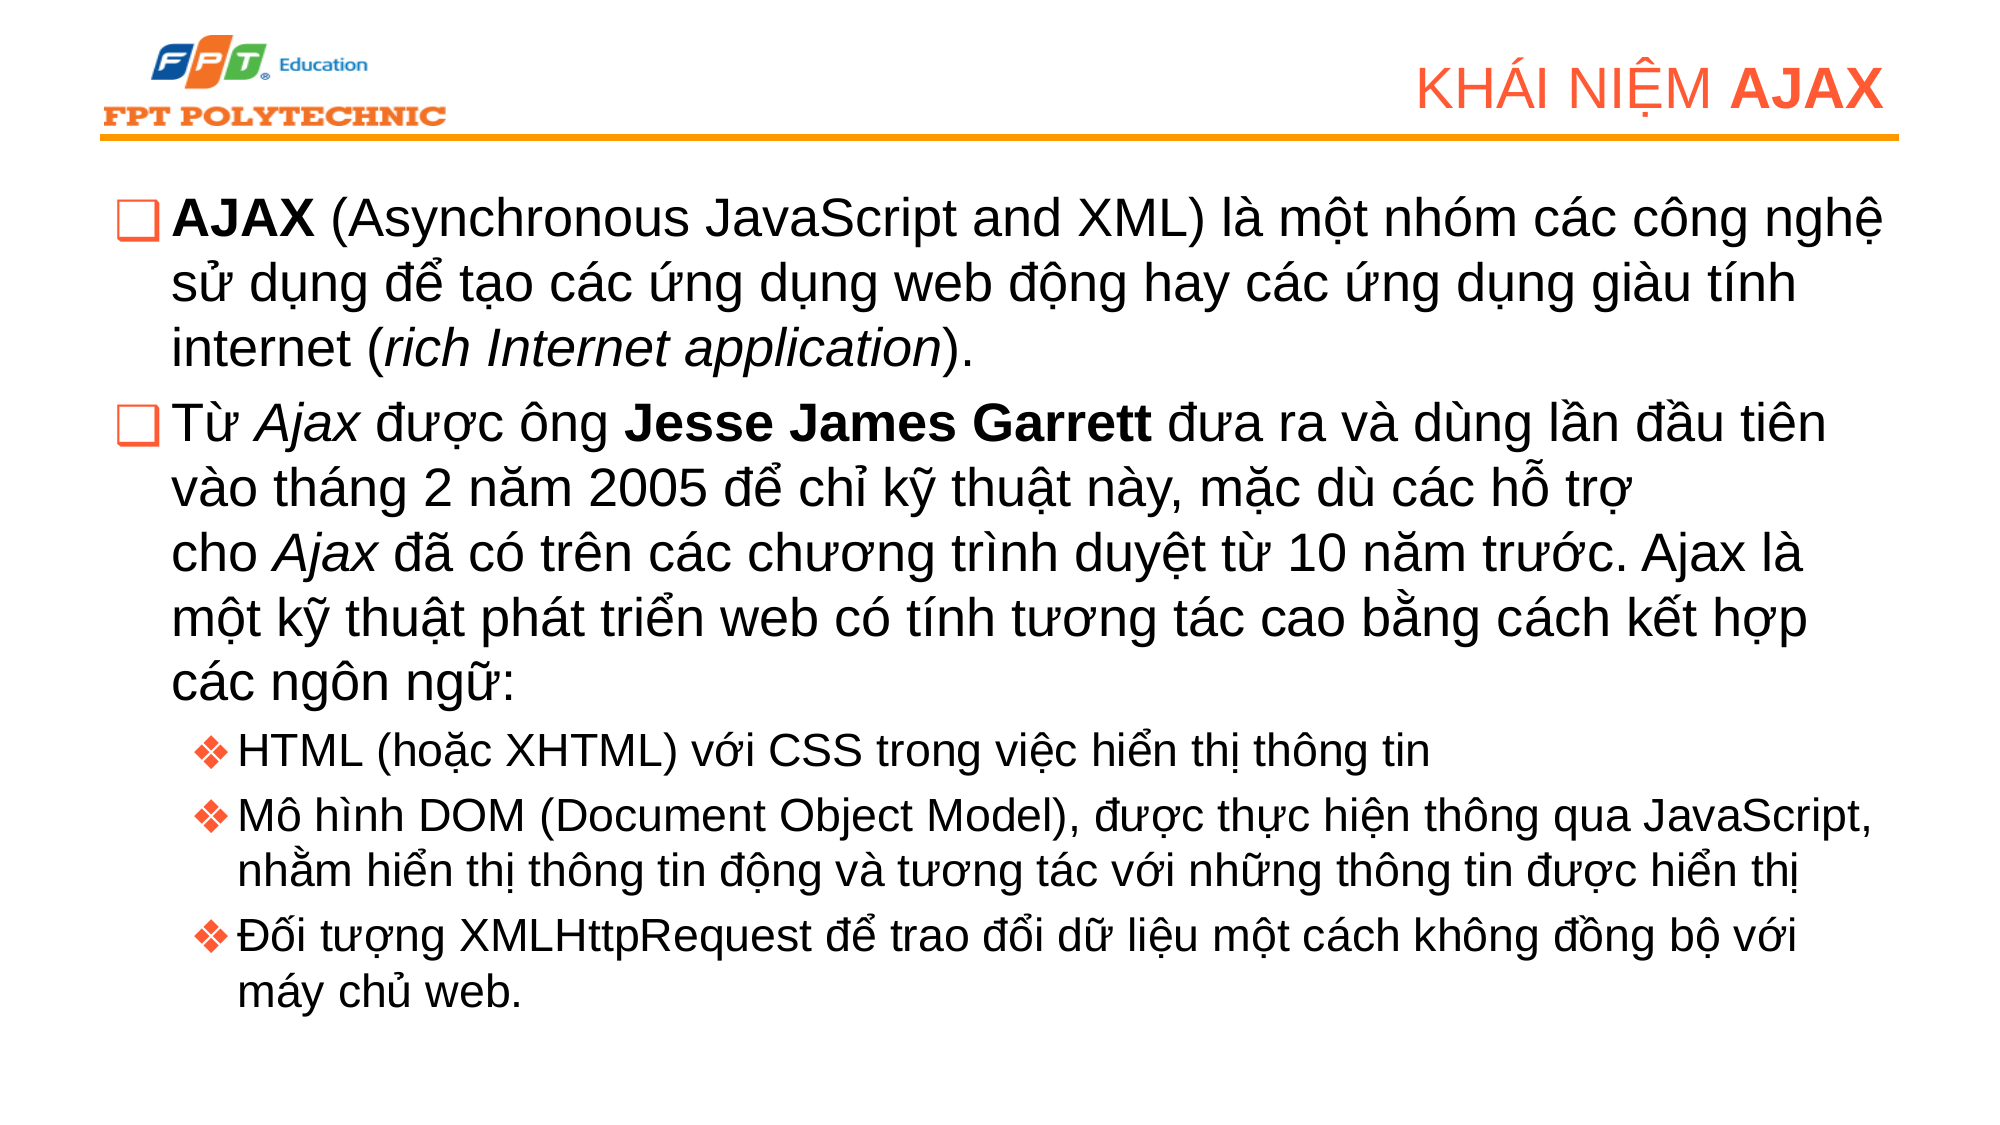

# Khái niệm AJAX
AJAX (Asynchronous JavaScript and XML) là một nhóm các công nghệ sử dụng để tạo các ứng dụng web động hay các ứng dụng giàu tính internet (rich Internet application).
Từ Ajax được ông Jesse James Garrett đưa ra và dùng lần đầu tiên vào tháng 2 năm 2005 để chỉ kỹ thuật này, mặc dù các hỗ trợ cho Ajax đã có trên các chương trình duyệt từ 10 năm trước. Ajax là một kỹ thuật phát triển web có tính tương tác cao bằng cách kết hợp các ngôn ngữ:
HTML (hoặc XHTML) với CSS trong việc hiển thị thông tin
Mô hình DOM (Document Object Model), được thực hiện thông qua JavaScript, nhằm hiển thị thông tin động và tương tác với những thông tin được hiển thị
Đối tượng XMLHttpRequest để trao đổi dữ liệu một cách không đồng bộ với máy chủ web.